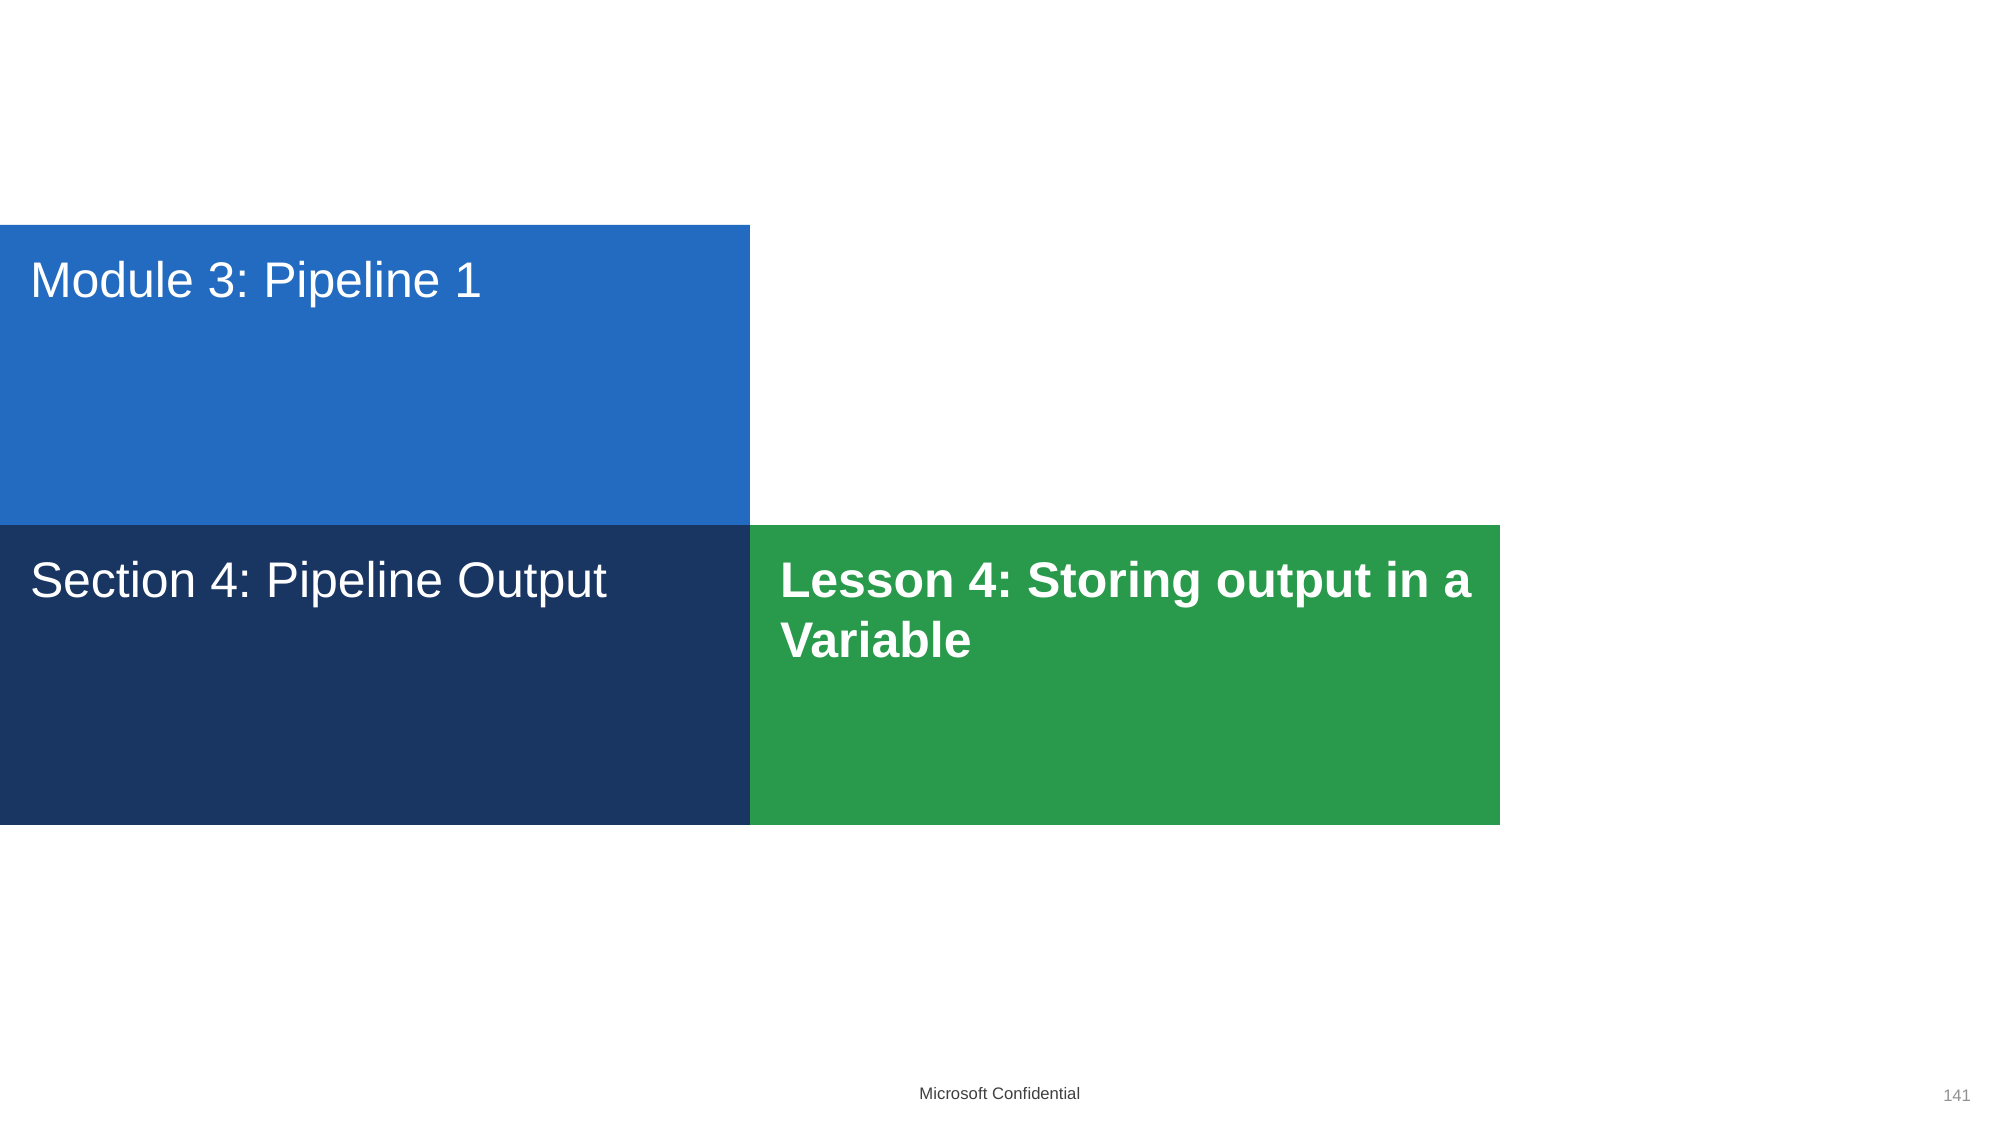

# Module 3: Pipeline 1
Section 4: Pipeline Output
Lesson 4: Storing output in a Variable
141